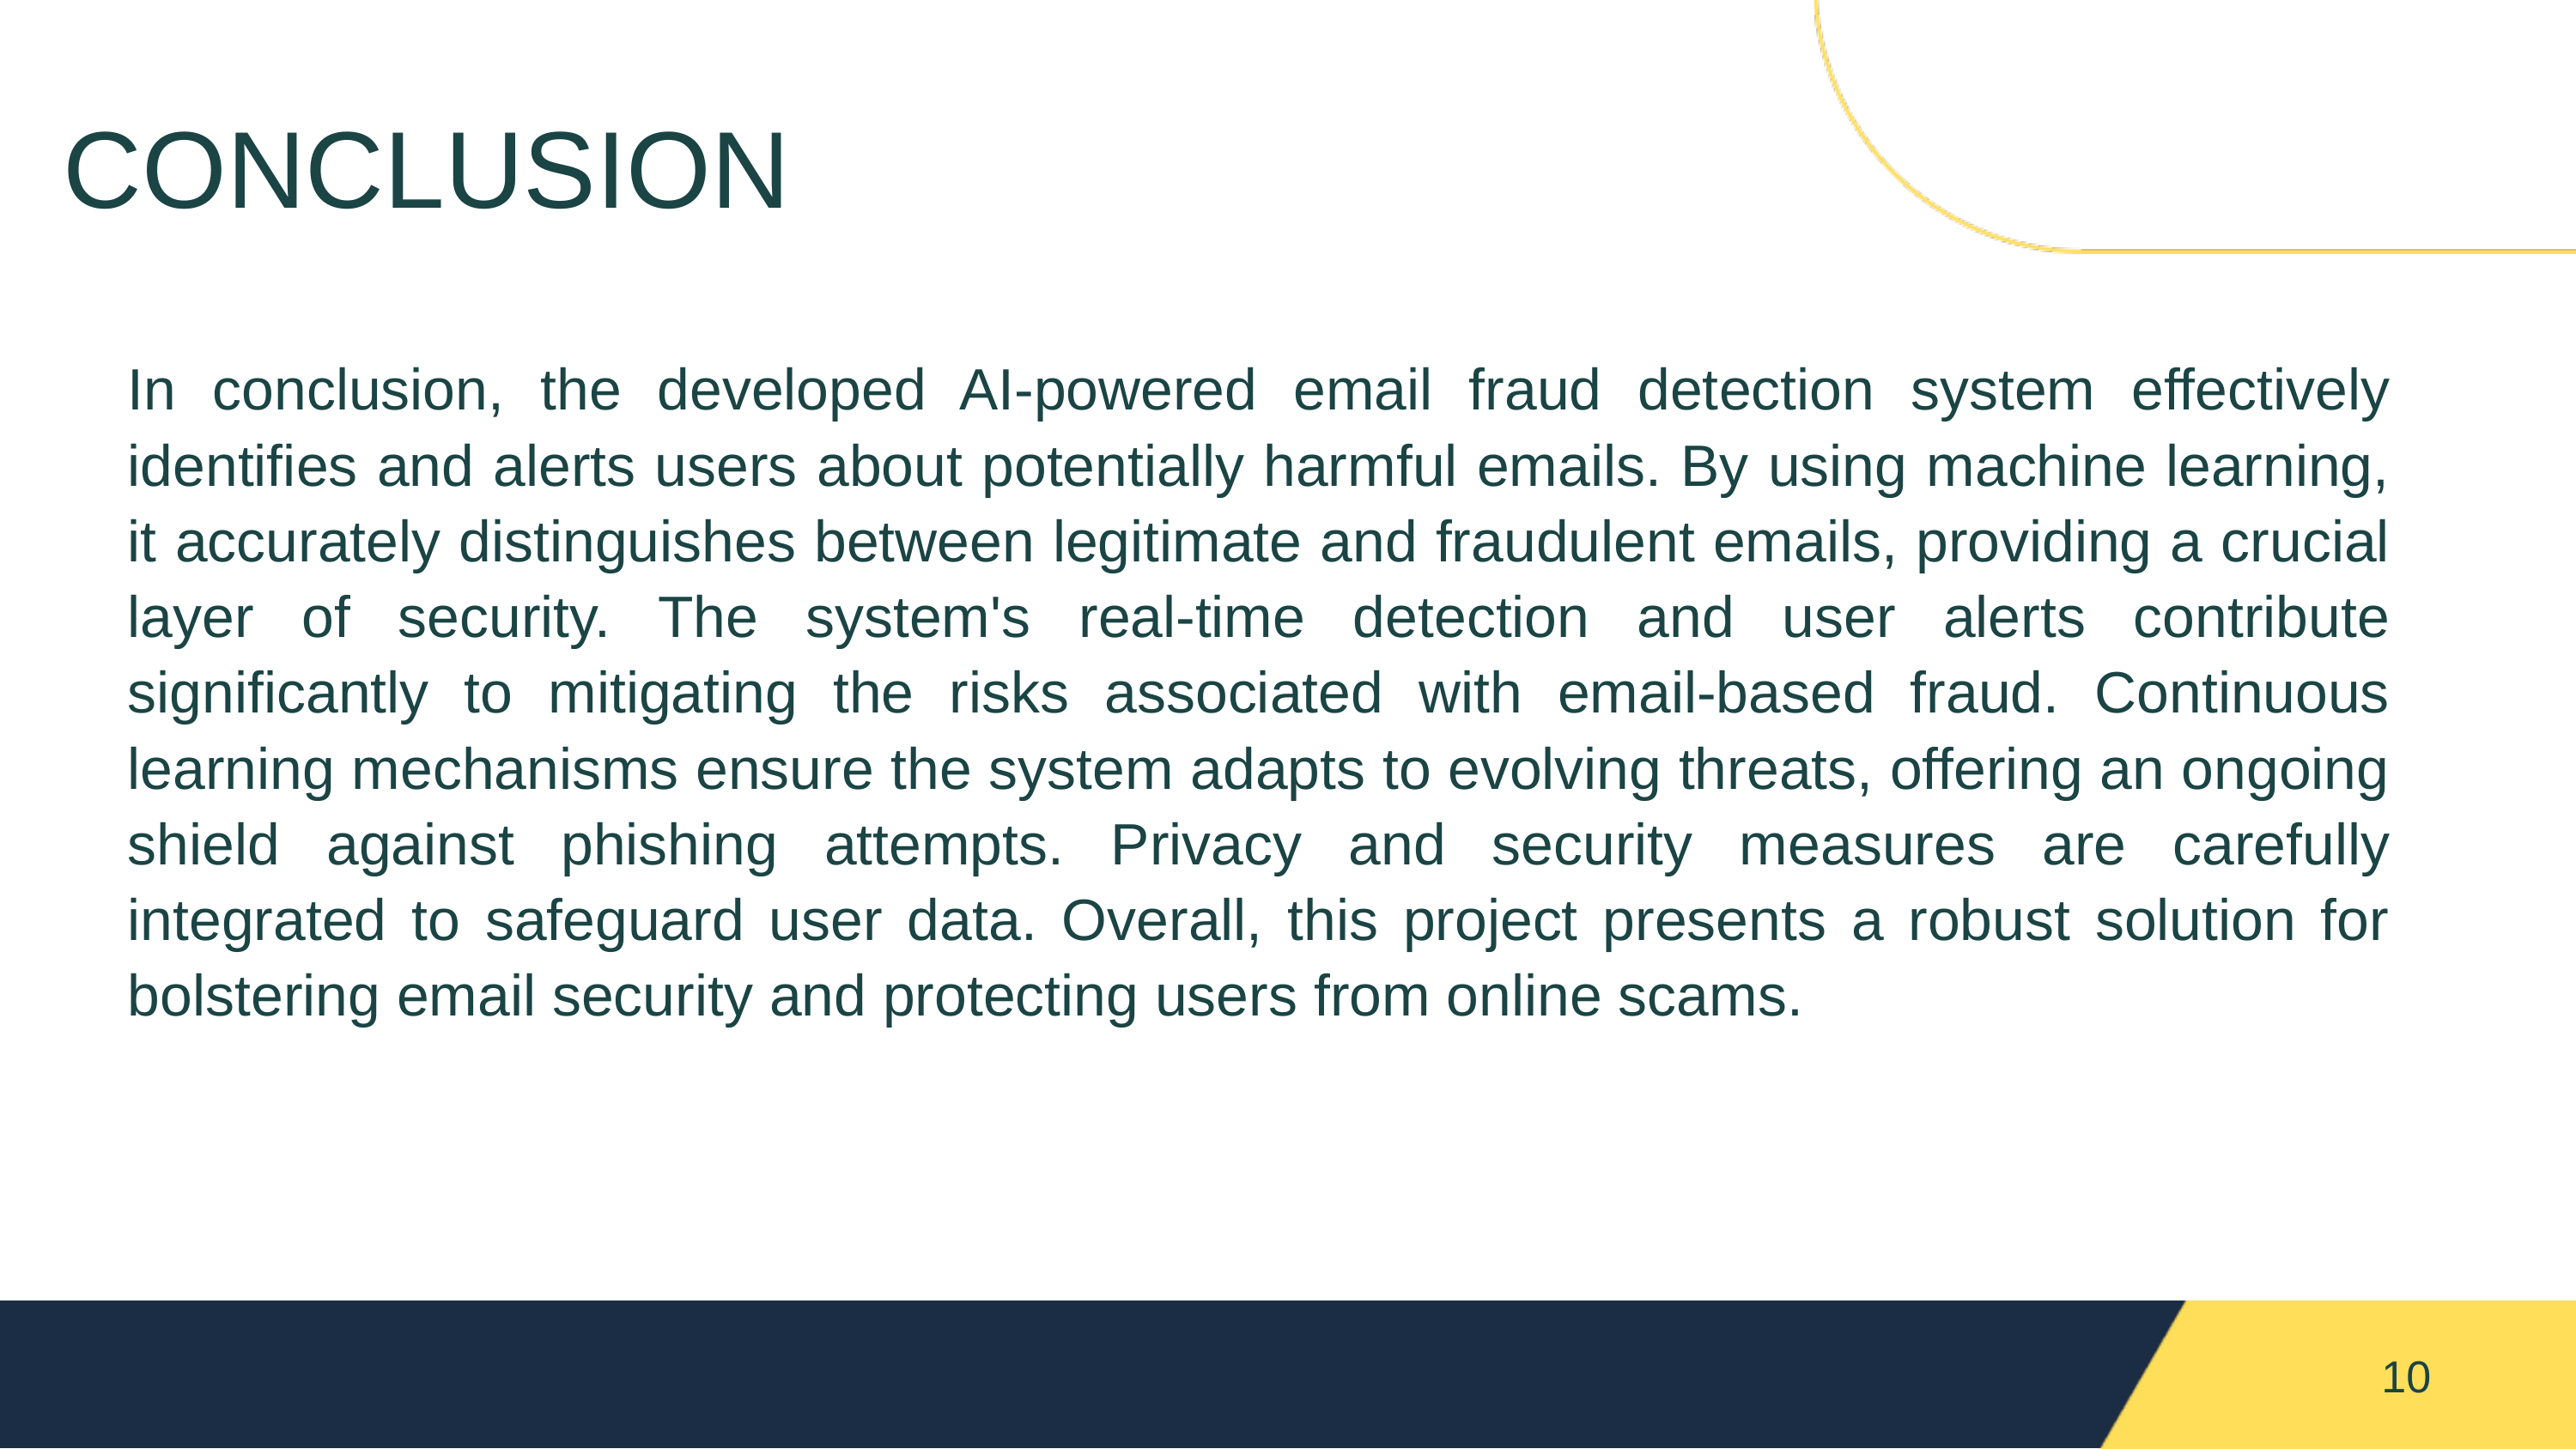

CONCLUSION
In conclusion, the developed AI-powered email fraud detection system effectively identifies and alerts users about potentially harmful emails. By using machine learning, it accurately distinguishes between legitimate and fraudulent emails, providing a crucial layer of security. The system's real-time detection and user alerts contribute significantly to mitigating the risks associated with email-based fraud. Continuous learning mechanisms ensure the system adapts to evolving threats, offering an ongoing shield against phishing attempts. Privacy and security measures are carefully integrated to safeguard user data. Overall, this project presents a robust solution for bolstering email security and protecting users from online scams.

10